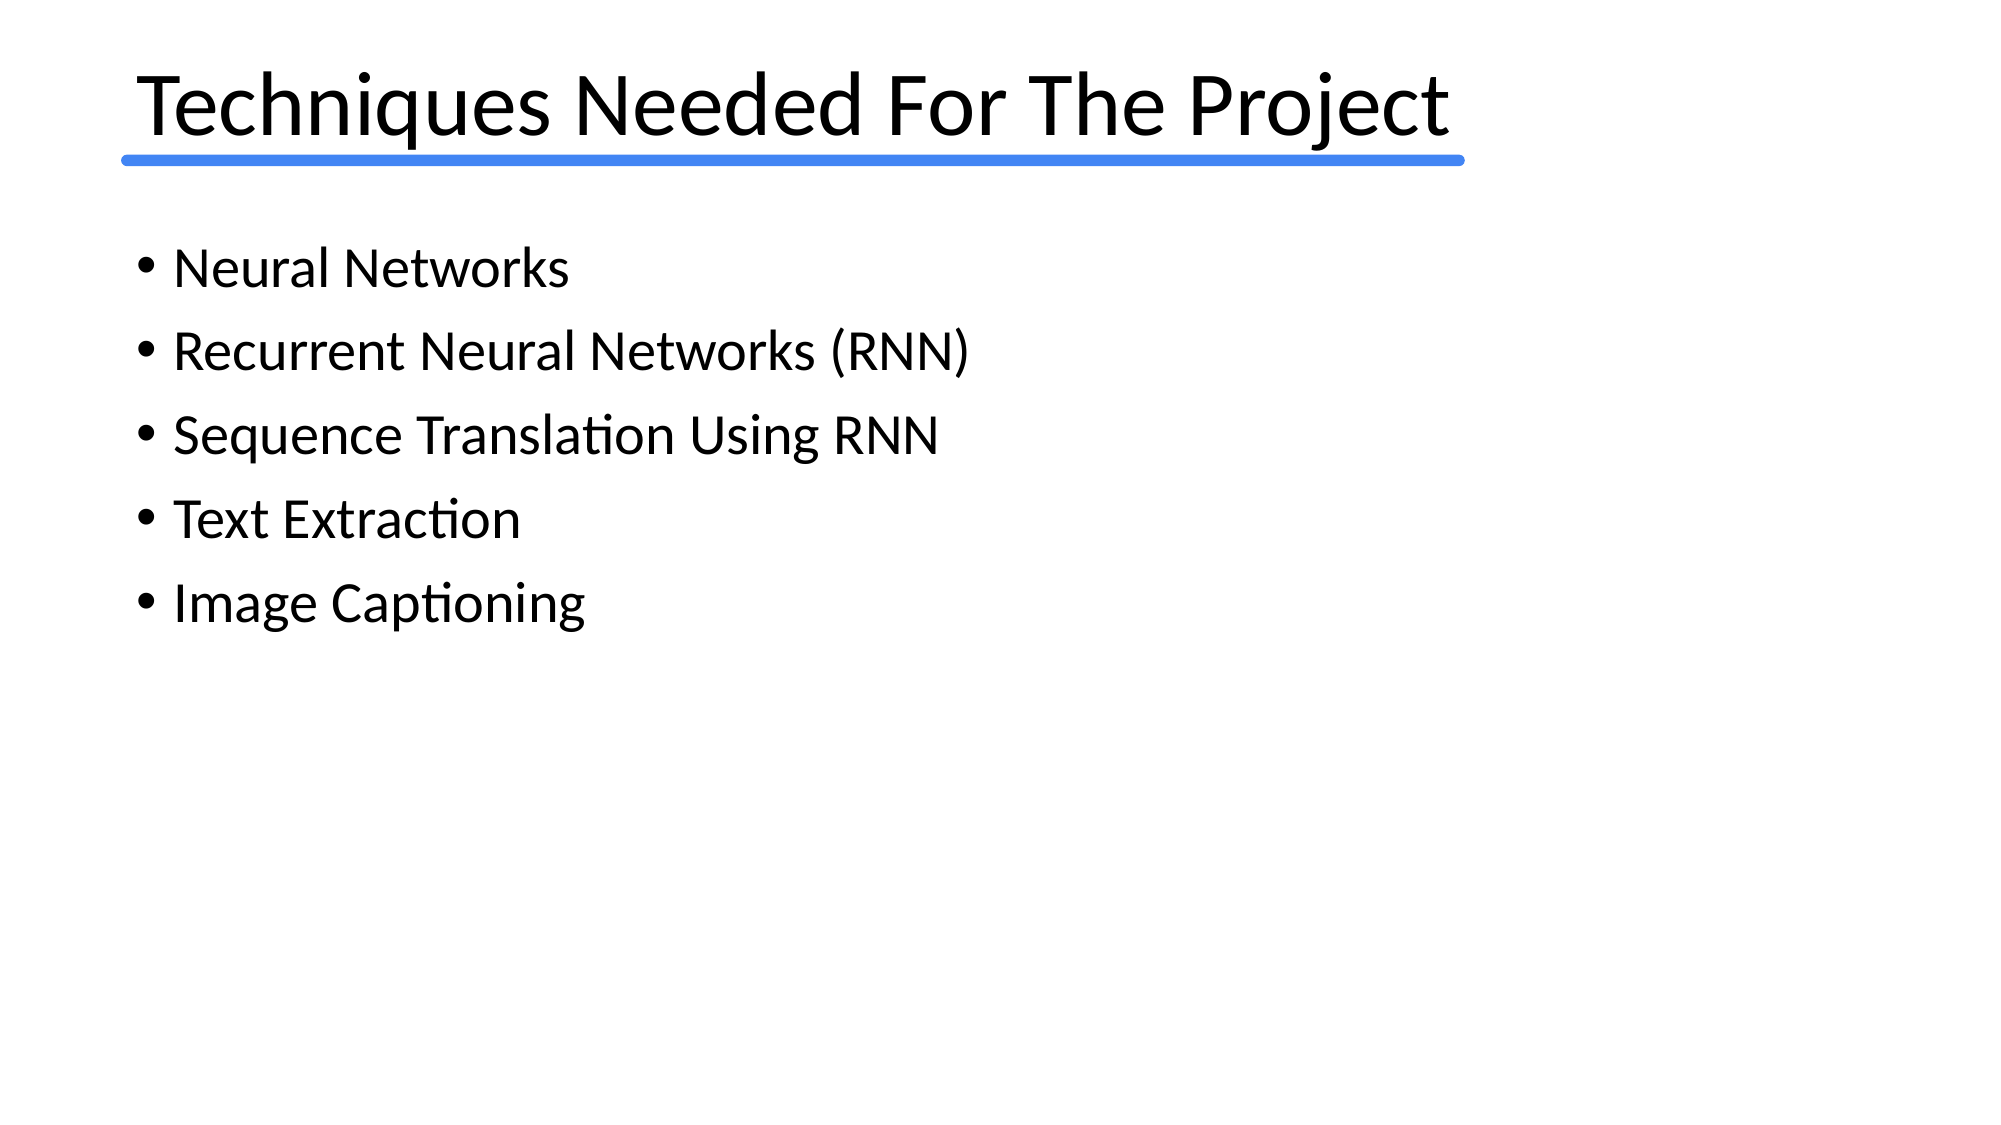

Techniques Needed For The Project

Neural Networks
Recurrent Neural Networks (RNN)
Sequence Translation Using RNN
Text Extraction
Image Captioning